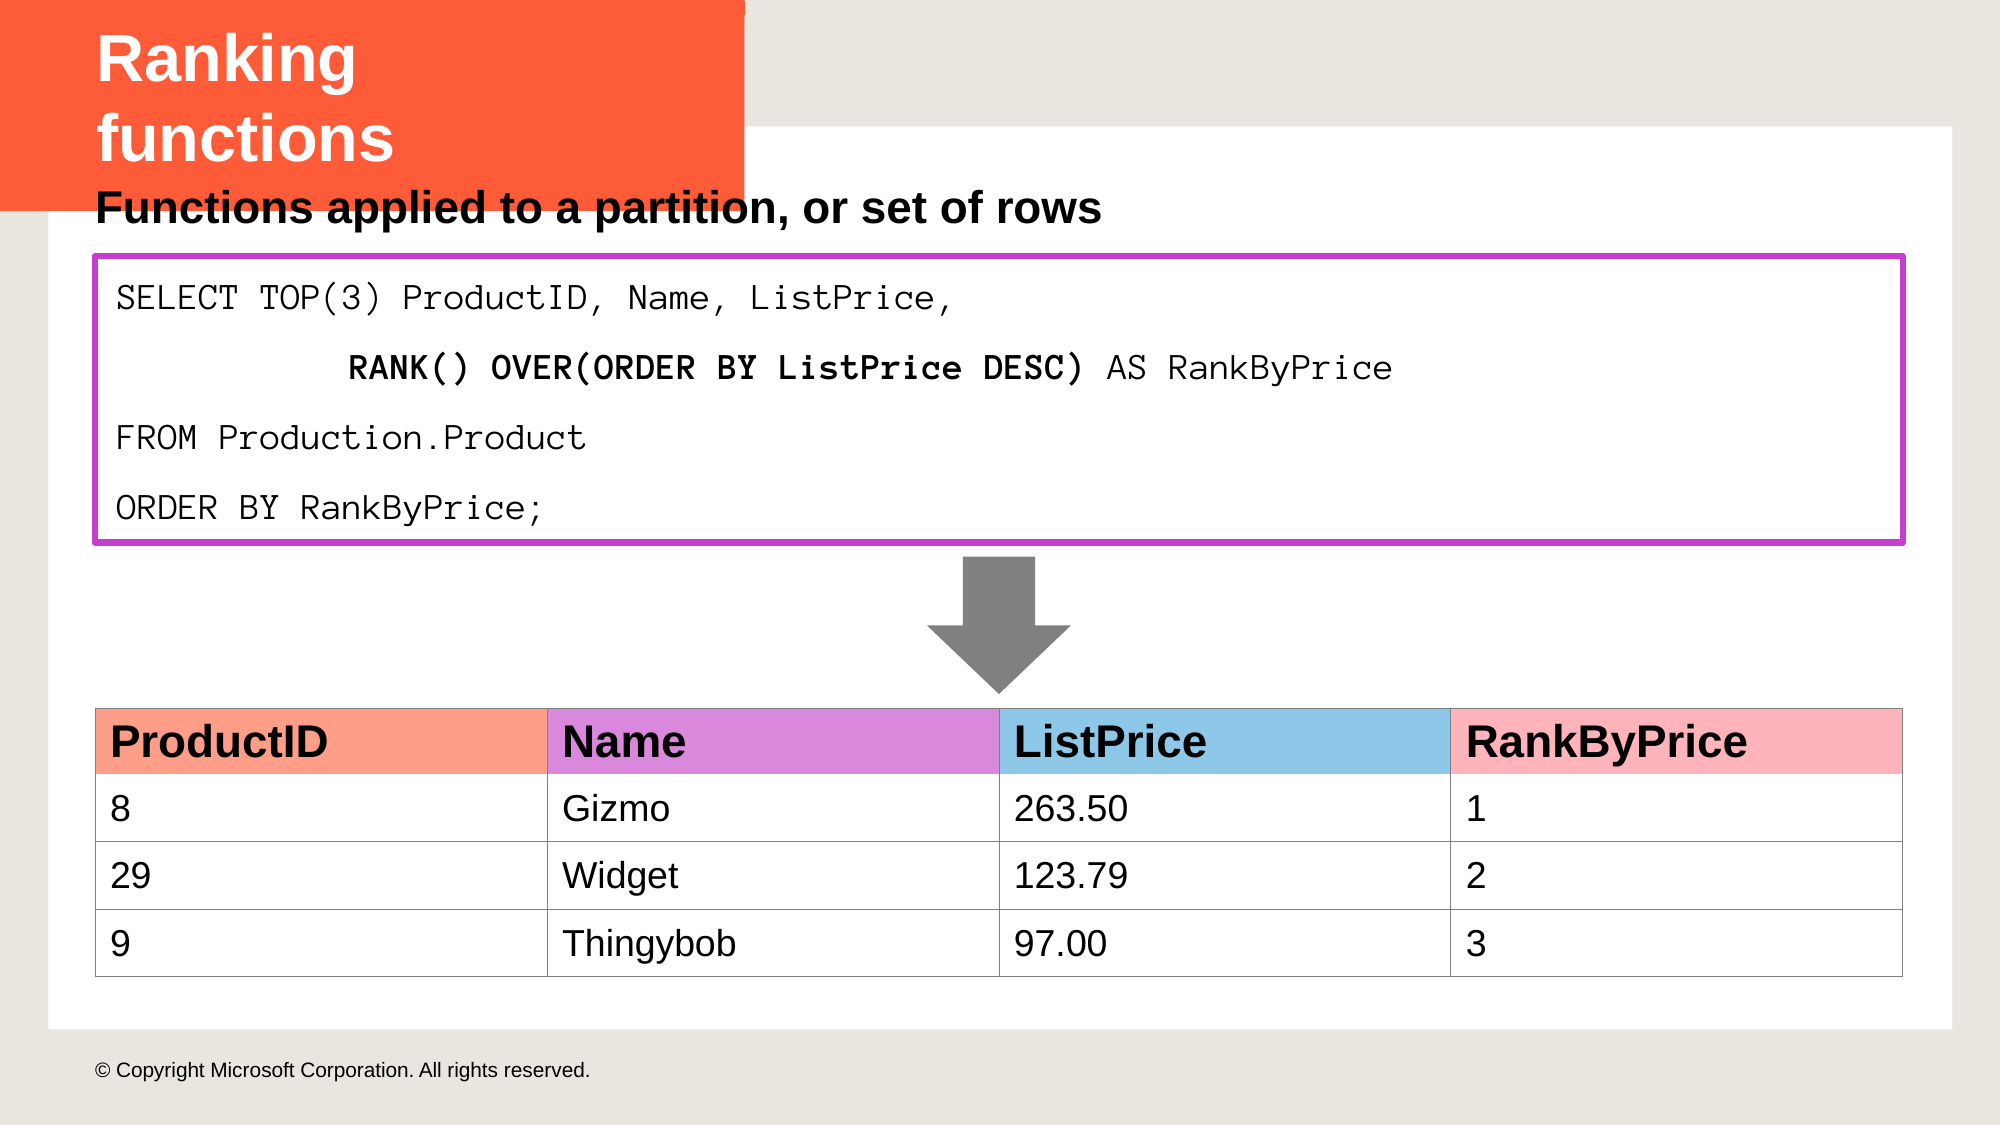

Ranking functions
Functions applied to a partition, or set of rows
SELECT TOP(3) ProductID, Name, ListPrice,
	    RANK() OVER(ORDER BY ListPrice DESC) AS RankByPrice
FROM Production.Product
ORDER BY RankByPrice;

| ProductID | Name | ListPrice | RankByPrice |
| --- | --- | --- | --- |
| 8 | Gizmo | 263.50 | 1 |
| 29 | Widget | 123.79 | 2 |
| 9 | Thingybob | 97.00 | 3 |